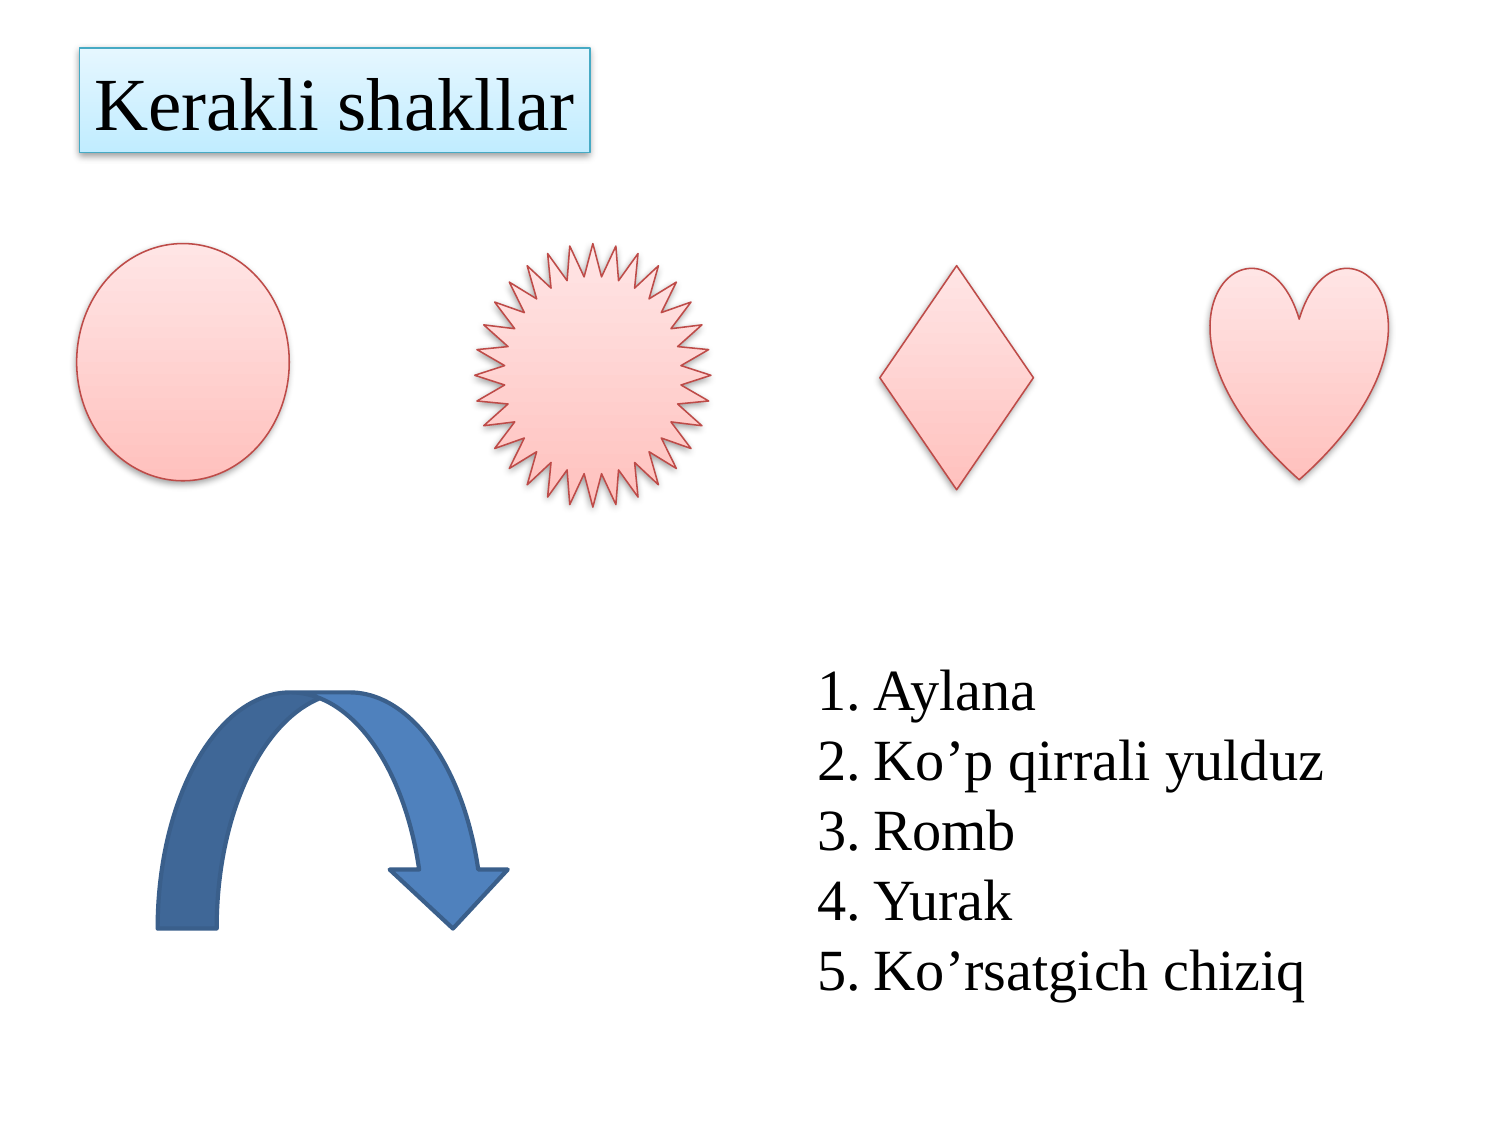

Kerakli shakllar

Aylana
Ko’p qirrali yulduz
Romb
Yurak
Ko’rsatgich chiziq